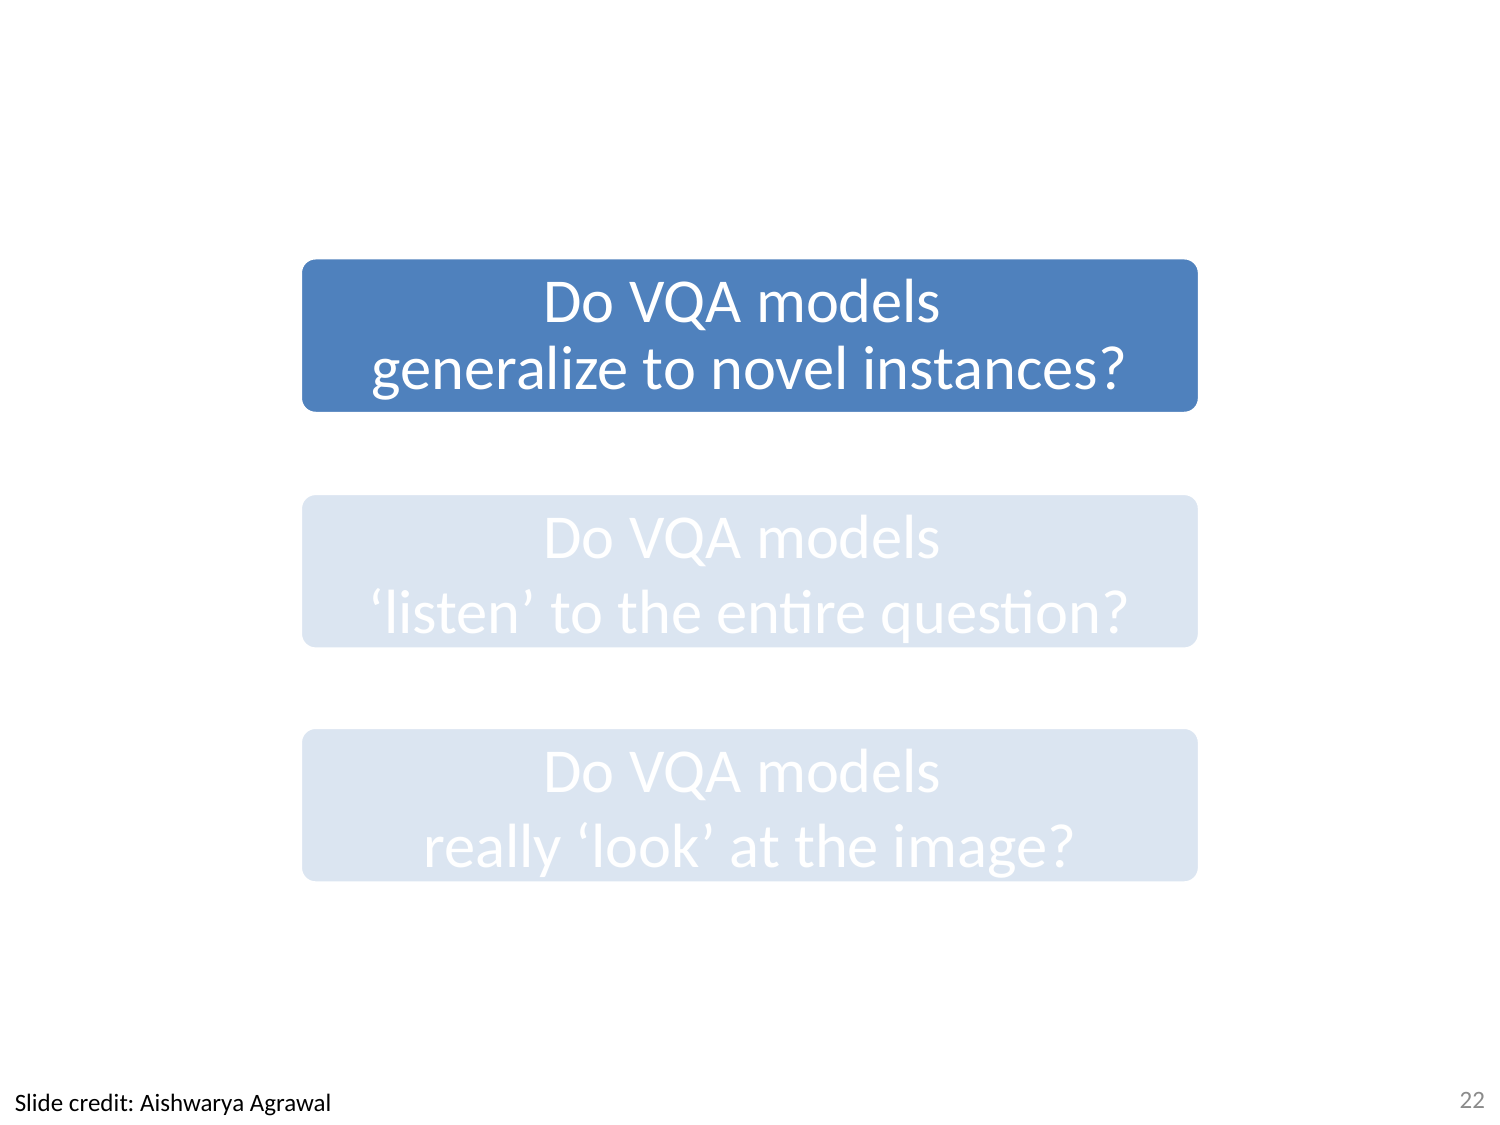

#
Do VQA models
generalize to novel instances?

Do VQA models
‘listen’ to the entire question?
Do VQA models
really ‘look’ at the image?
22
Slide credit: Aishwarya Agrawal